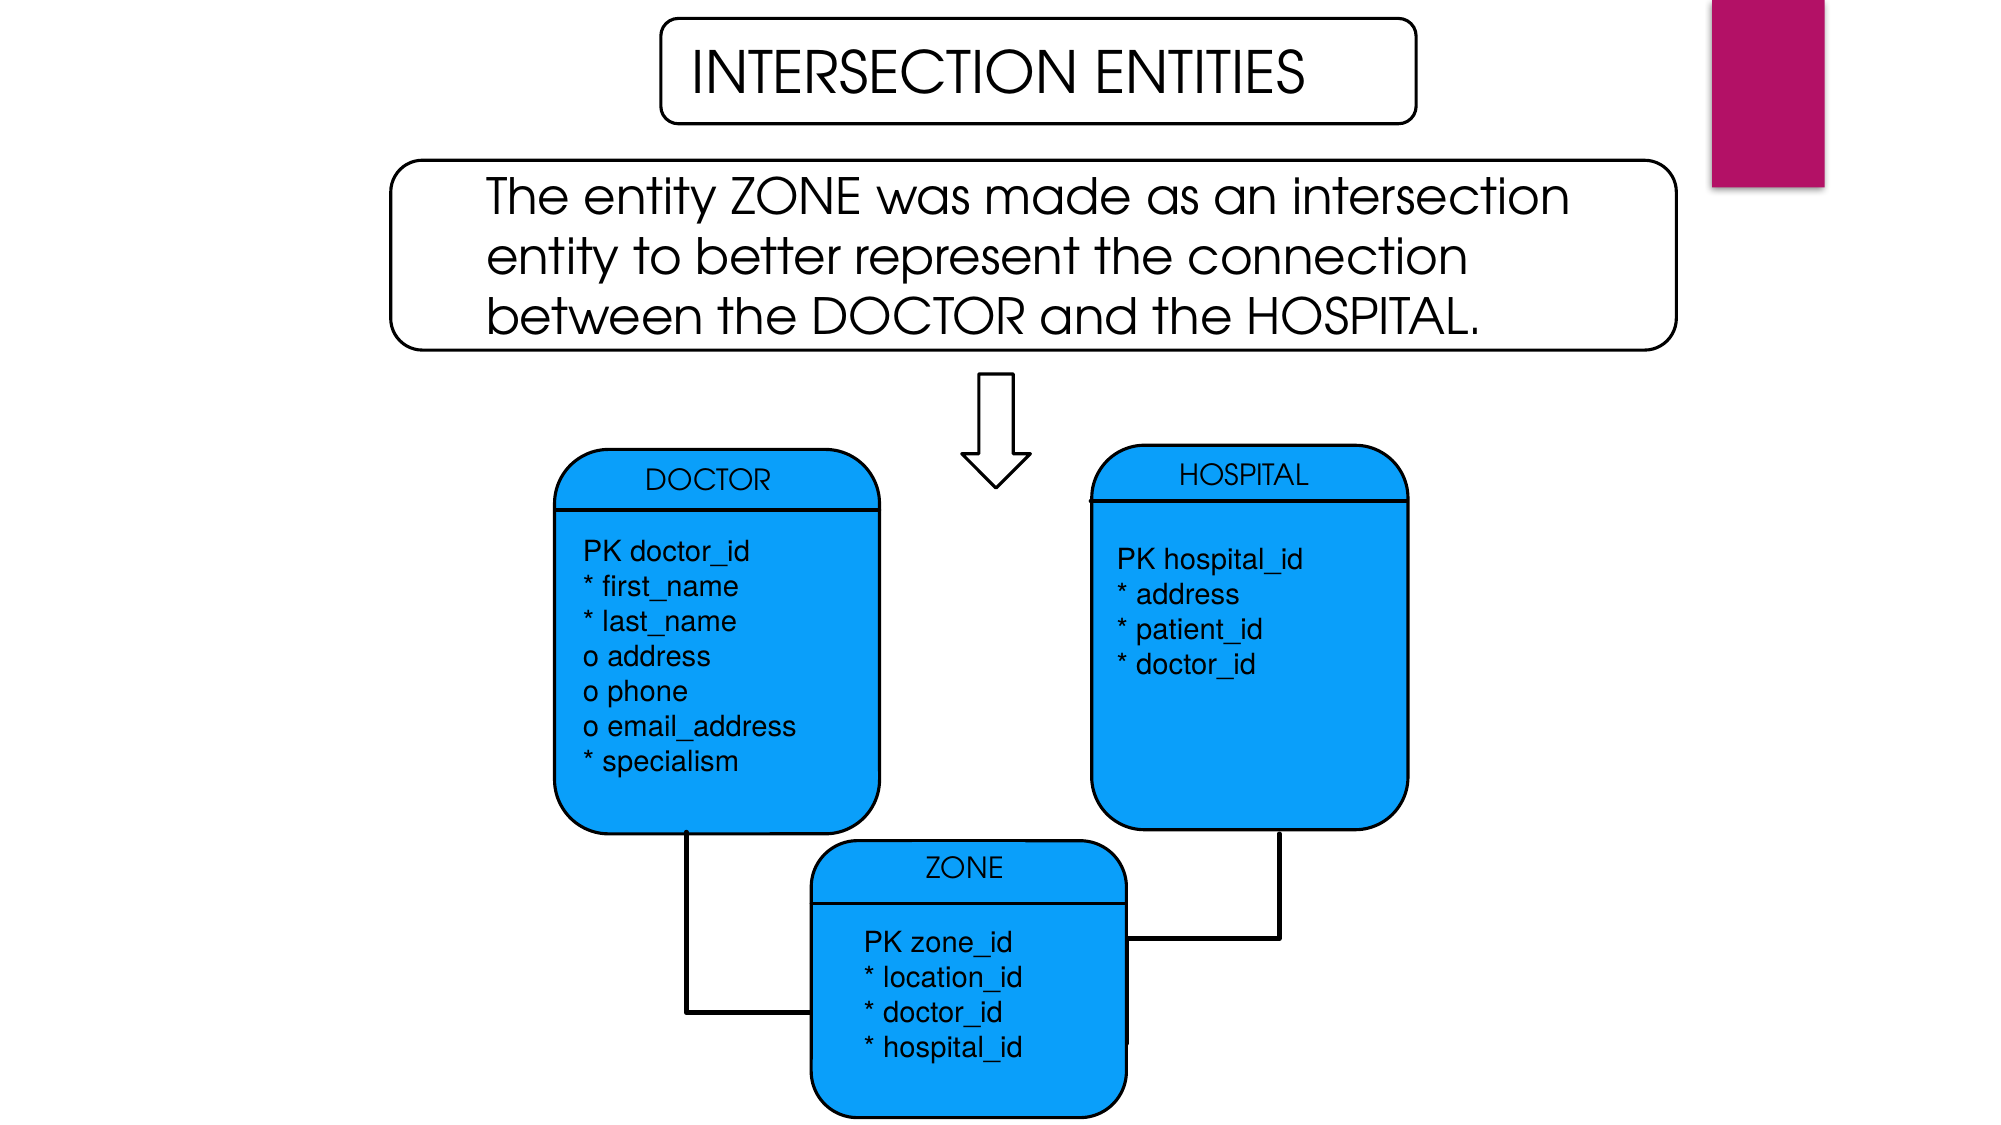

INTERSECTION ENTITIES
The entity ZONE was made as an intersection entity to better represent the connection between the DOCTOR and the HOSPITAL.

HOSPITAL
PK hospital_id
* address
* patient_id
* doctor_id

DOCTOR
PK doctor_id
* first_name
* last_name
o address
o phone
o email_address
* specialism

ZONE
PK zone_id
* location_id
* doctor_id
* hospital_id